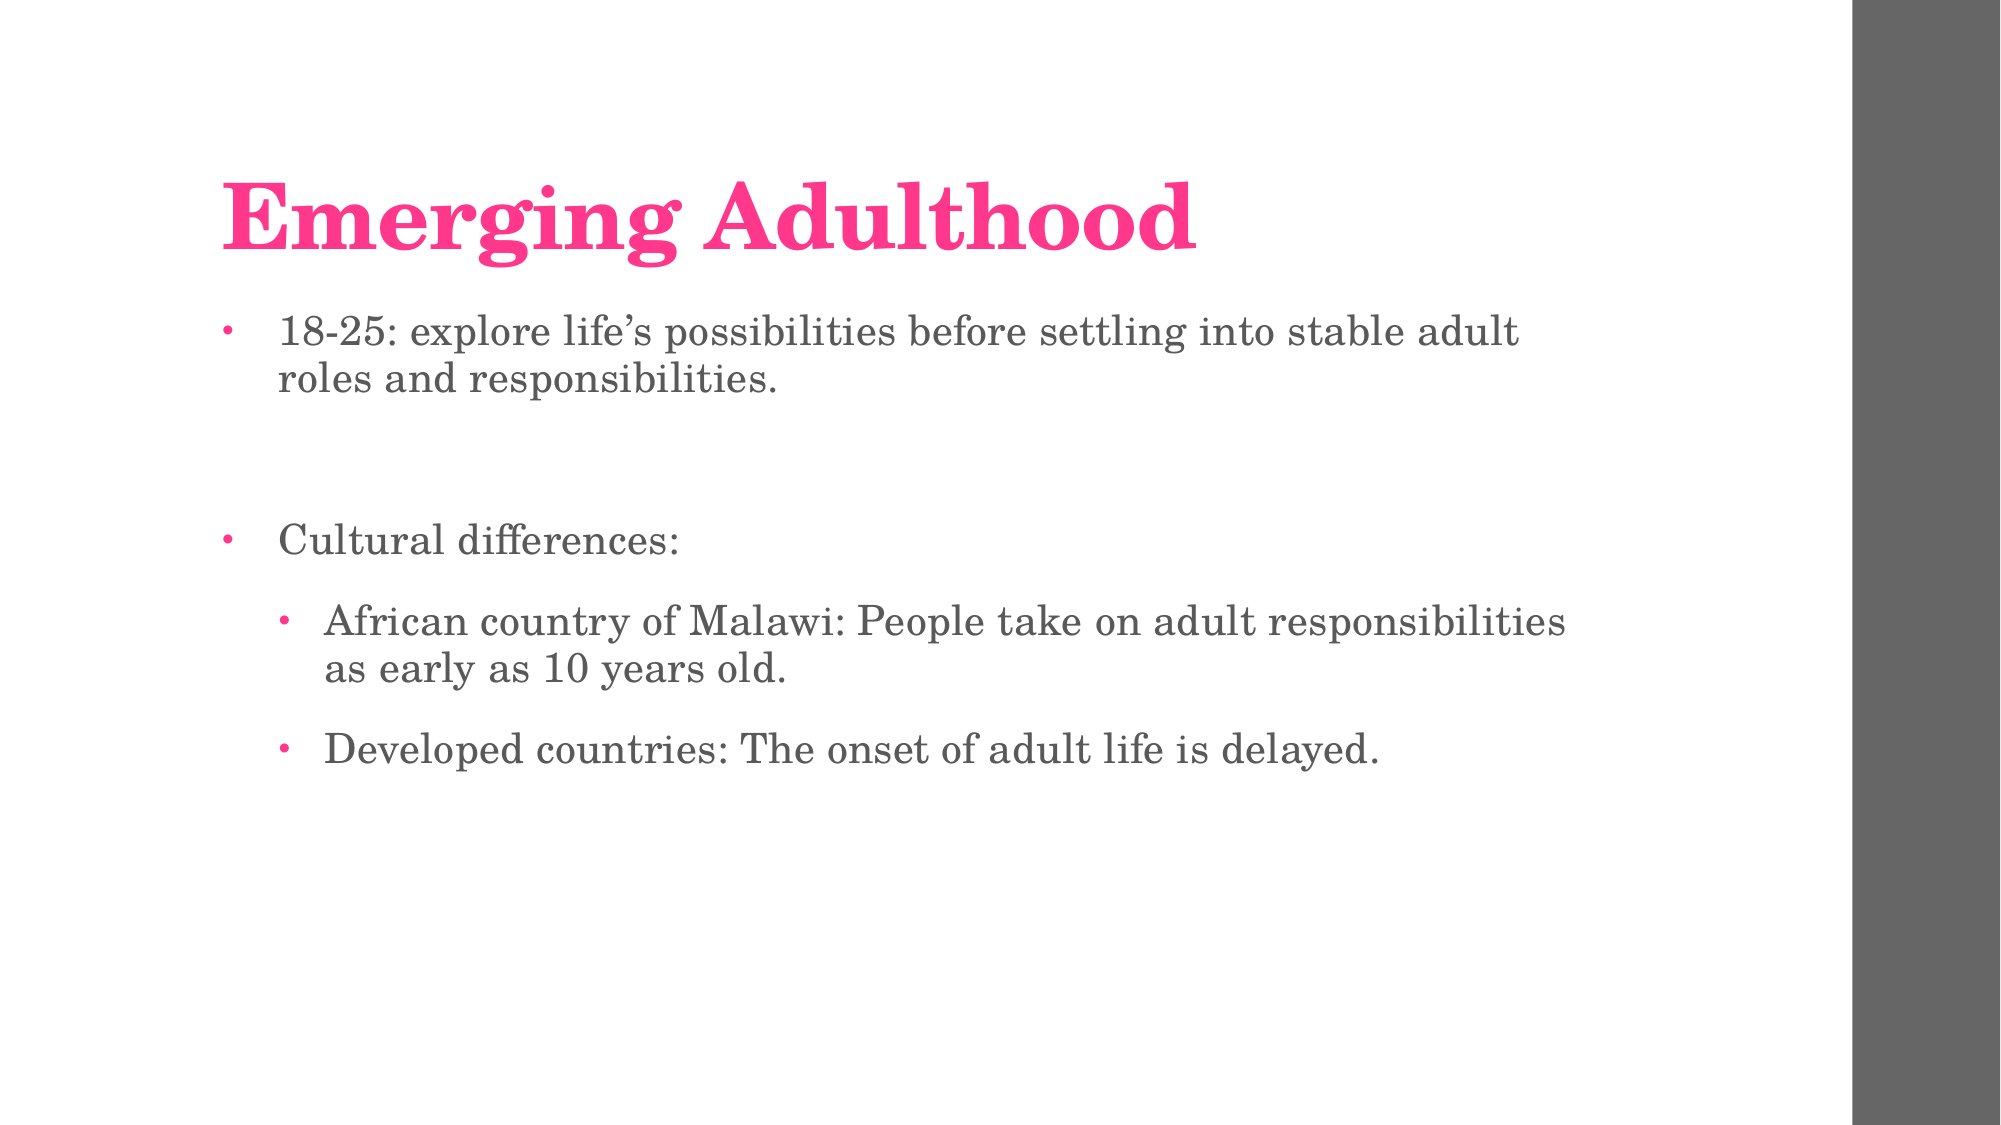

# Emerging Adulthood
18-25: explore life’s possibilities before settling into stable adult roles and responsibilities.

Cultural differences:
African country of Malawi: People take on adult responsibilities as early as 10 years old.
Developed countries: The onset of adult life is delayed.